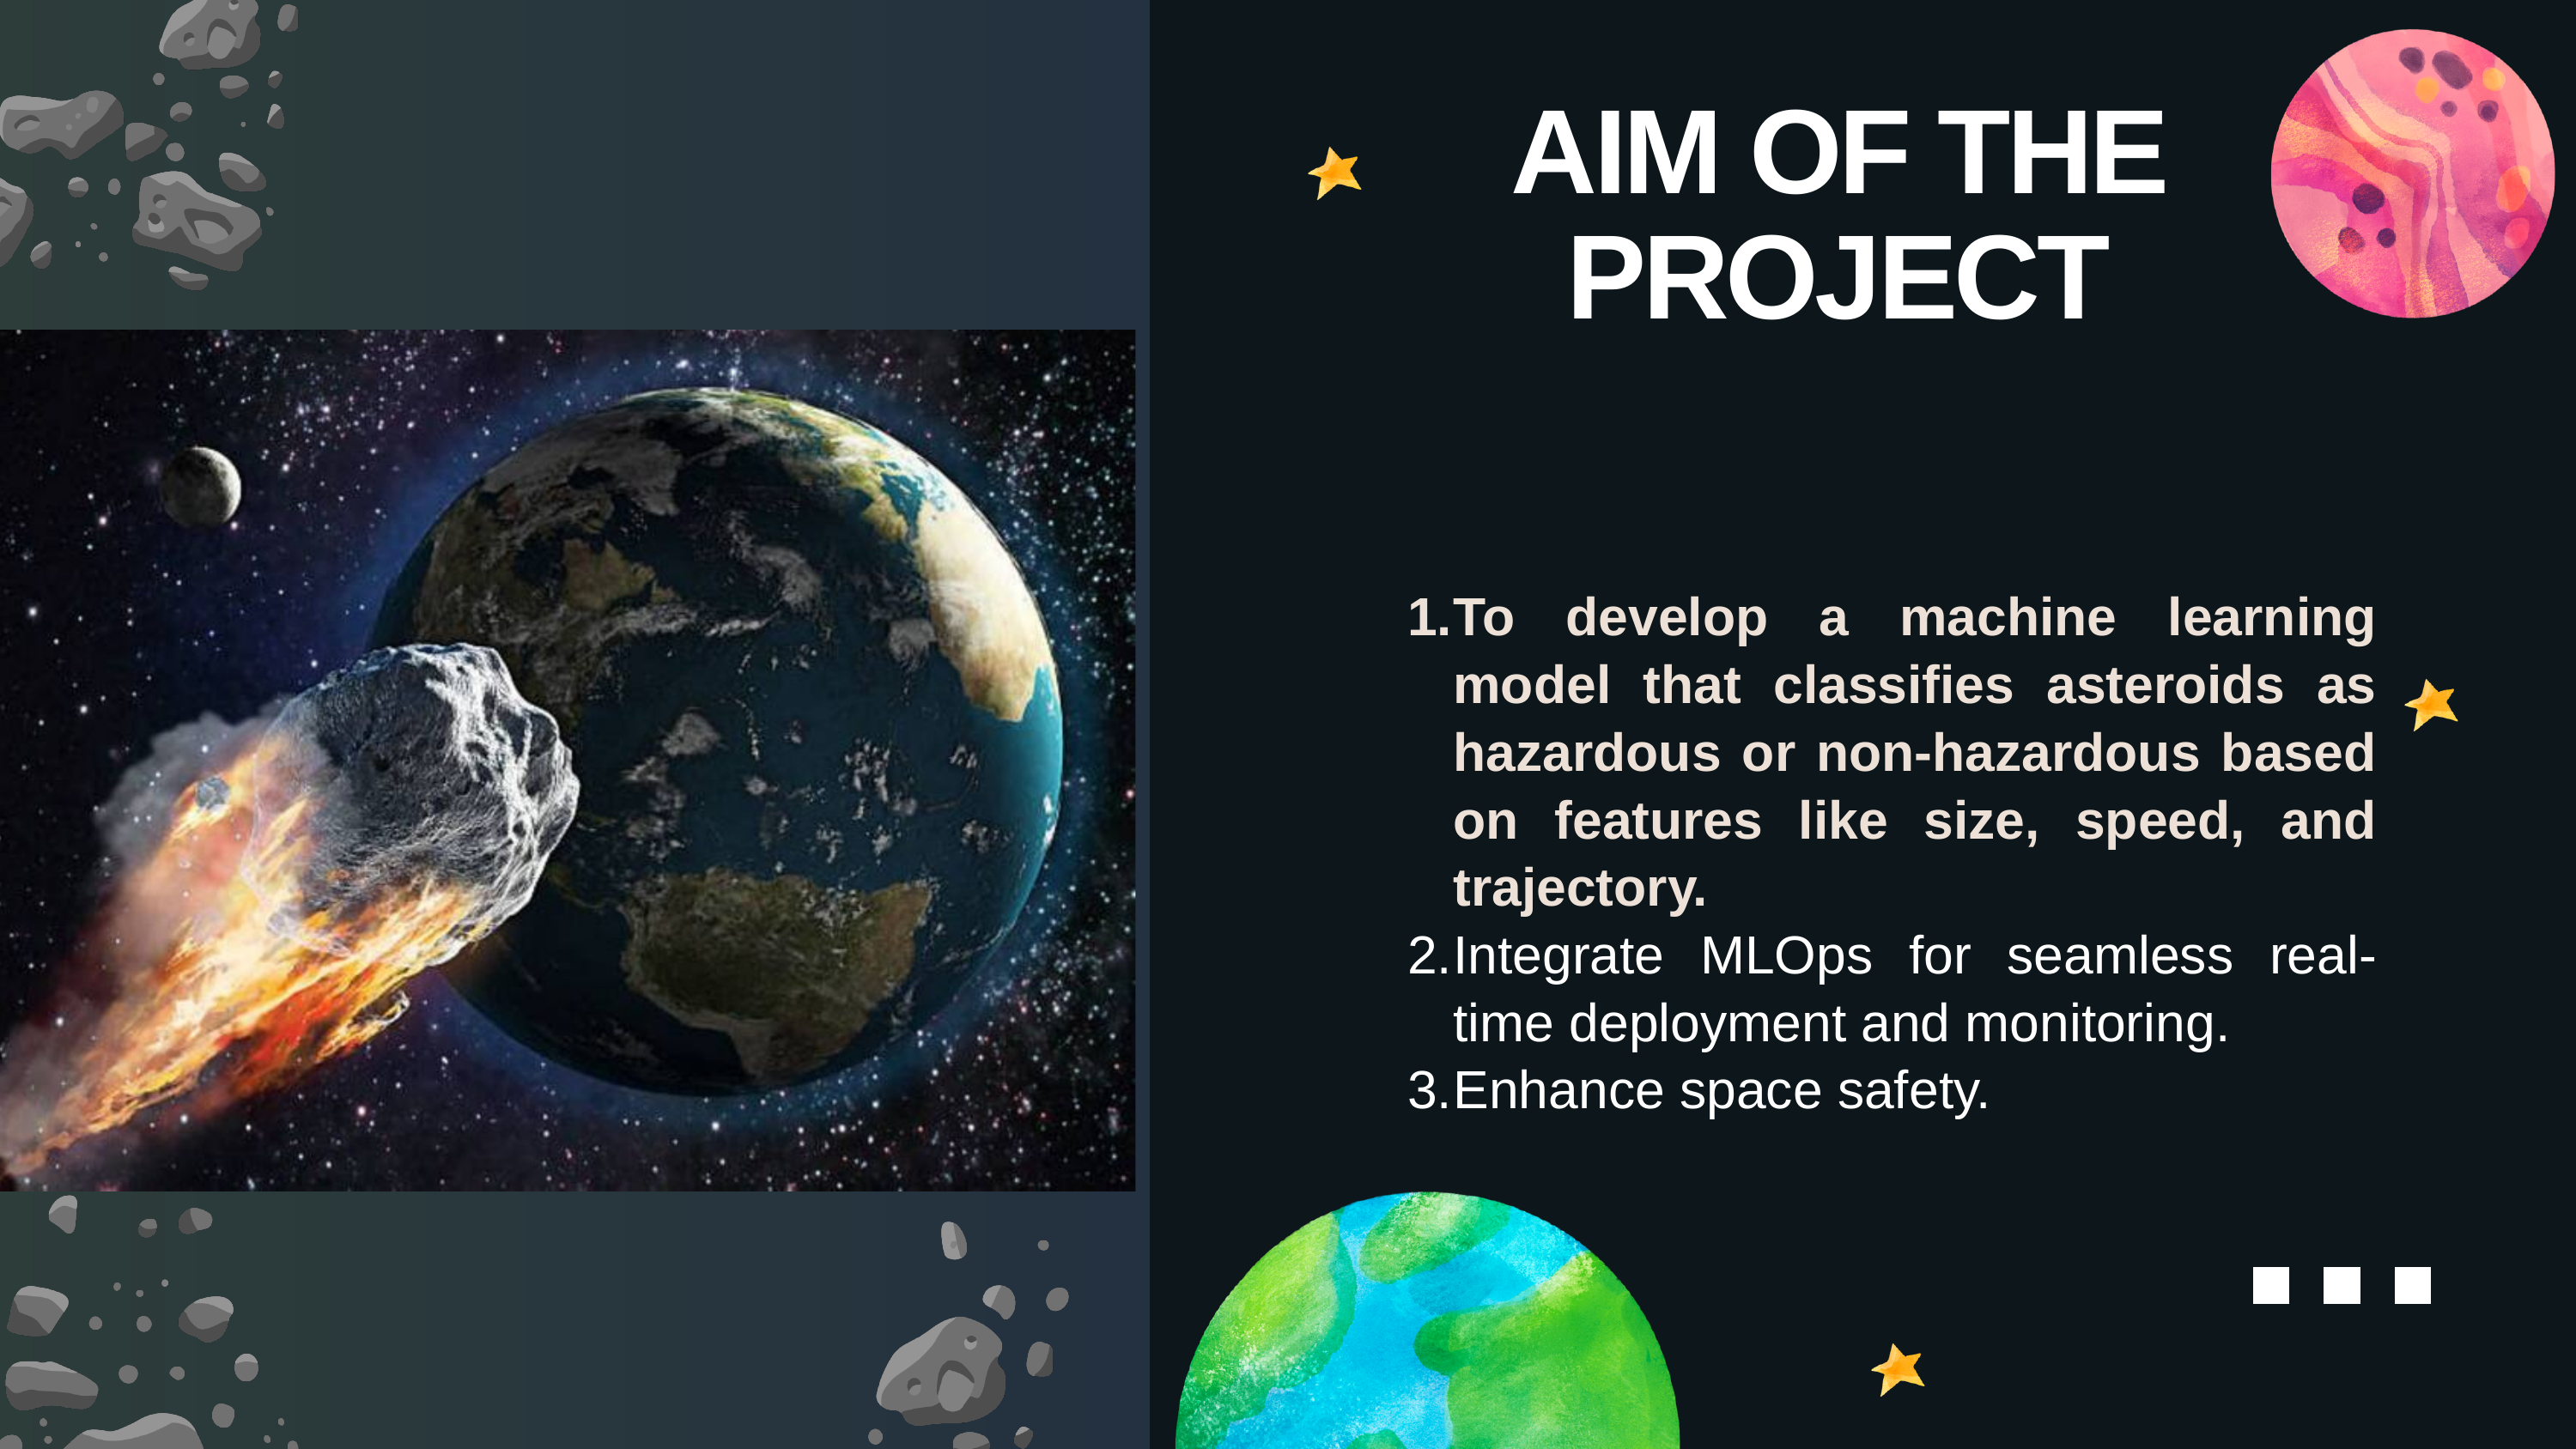

AIM OF THE PROJECT

To develop a machine learning model that classifies asteroids as hazardous or non-hazardous based on features like size, speed, and trajectory.
Integrate MLOps for seamless real-time deployment and monitoring.
Enhance space safety.